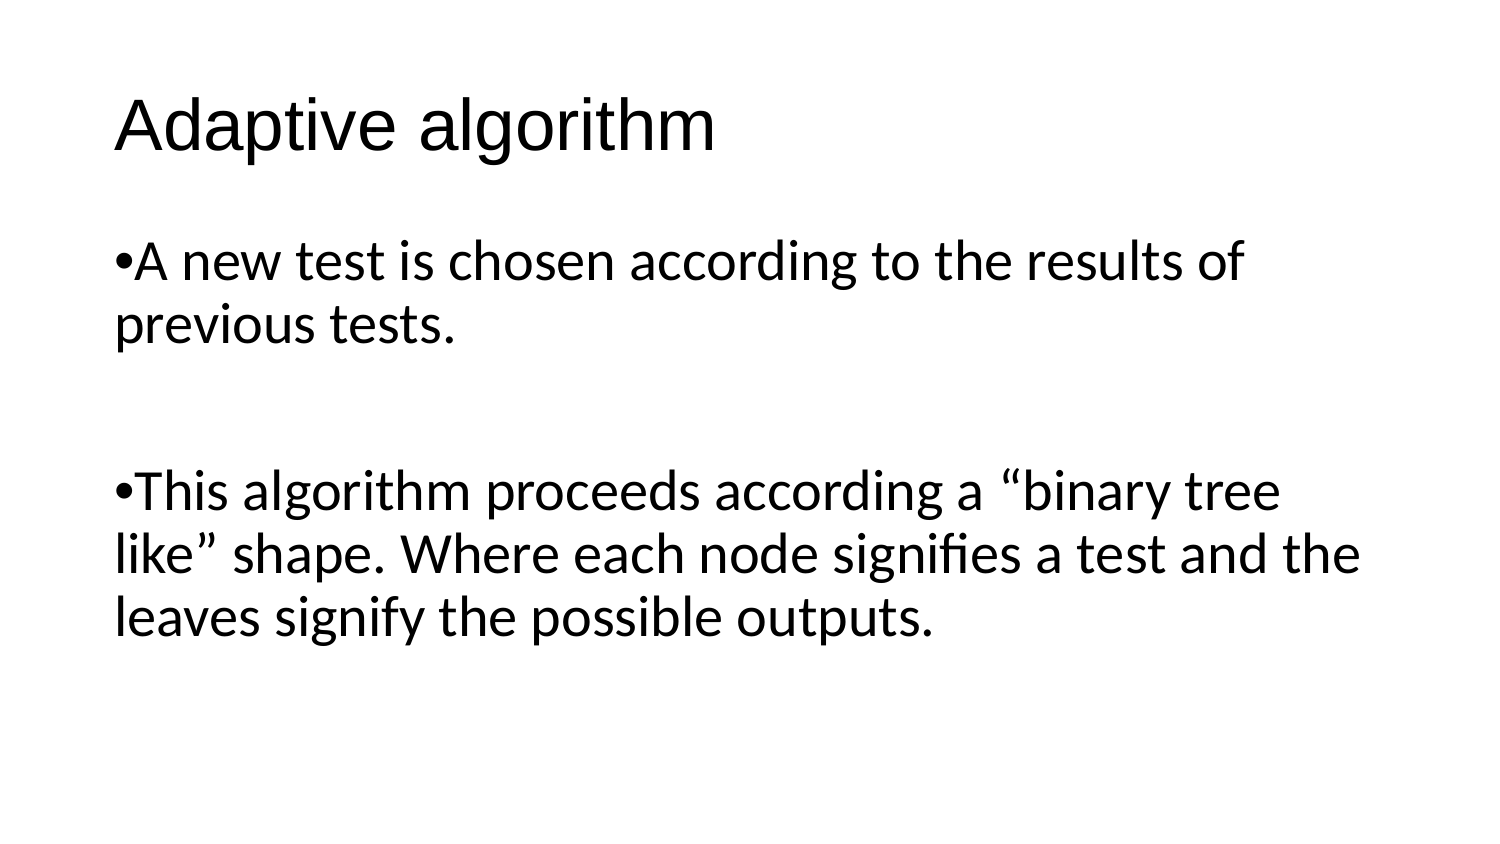

# Adaptive algorithm
•A new test is chosen according to the results of previous tests.

•This algorithm proceeds according a “binary tree like” shape. Where each node signifies a test and the leaves signify the possible outputs.